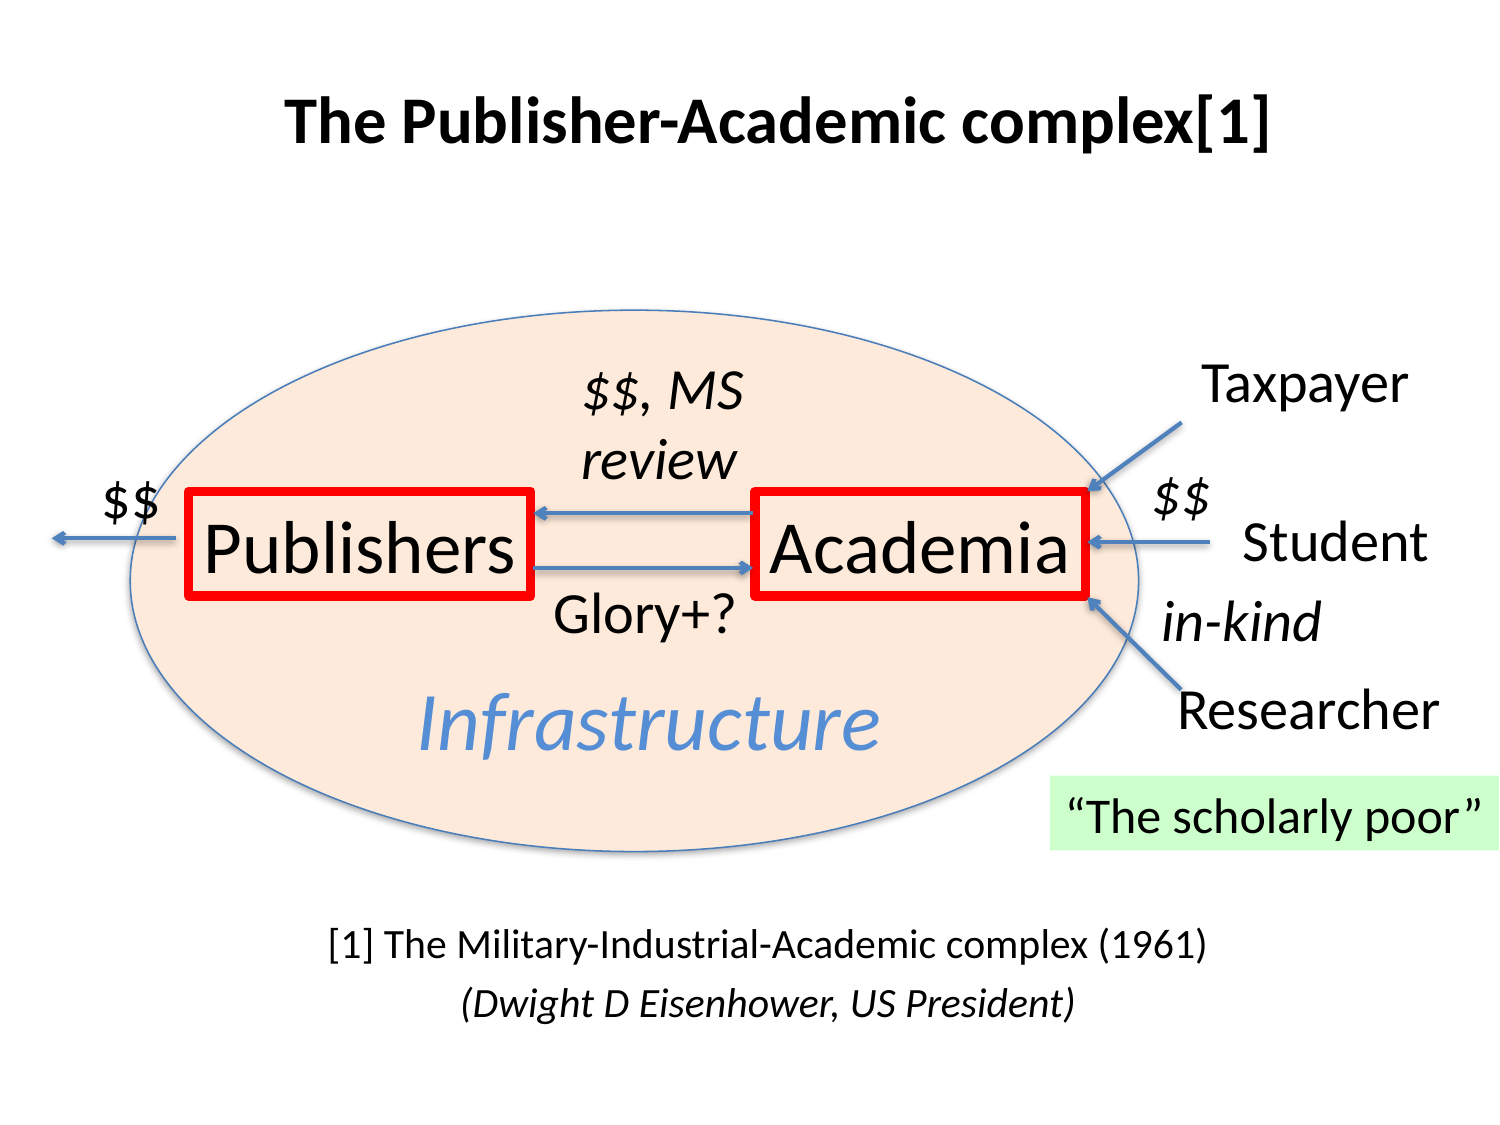

The Publisher-Academic complex[1]

Taxpayer
$$, MS
review
$$
$$
Publishers
Academia
Student
Glory+?
in-kind
Researcher
Infrastructure
“The scholarly poor”
[1] The Military-Industrial-Academic complex (1961)
(Dwight D Eisenhower, US President)